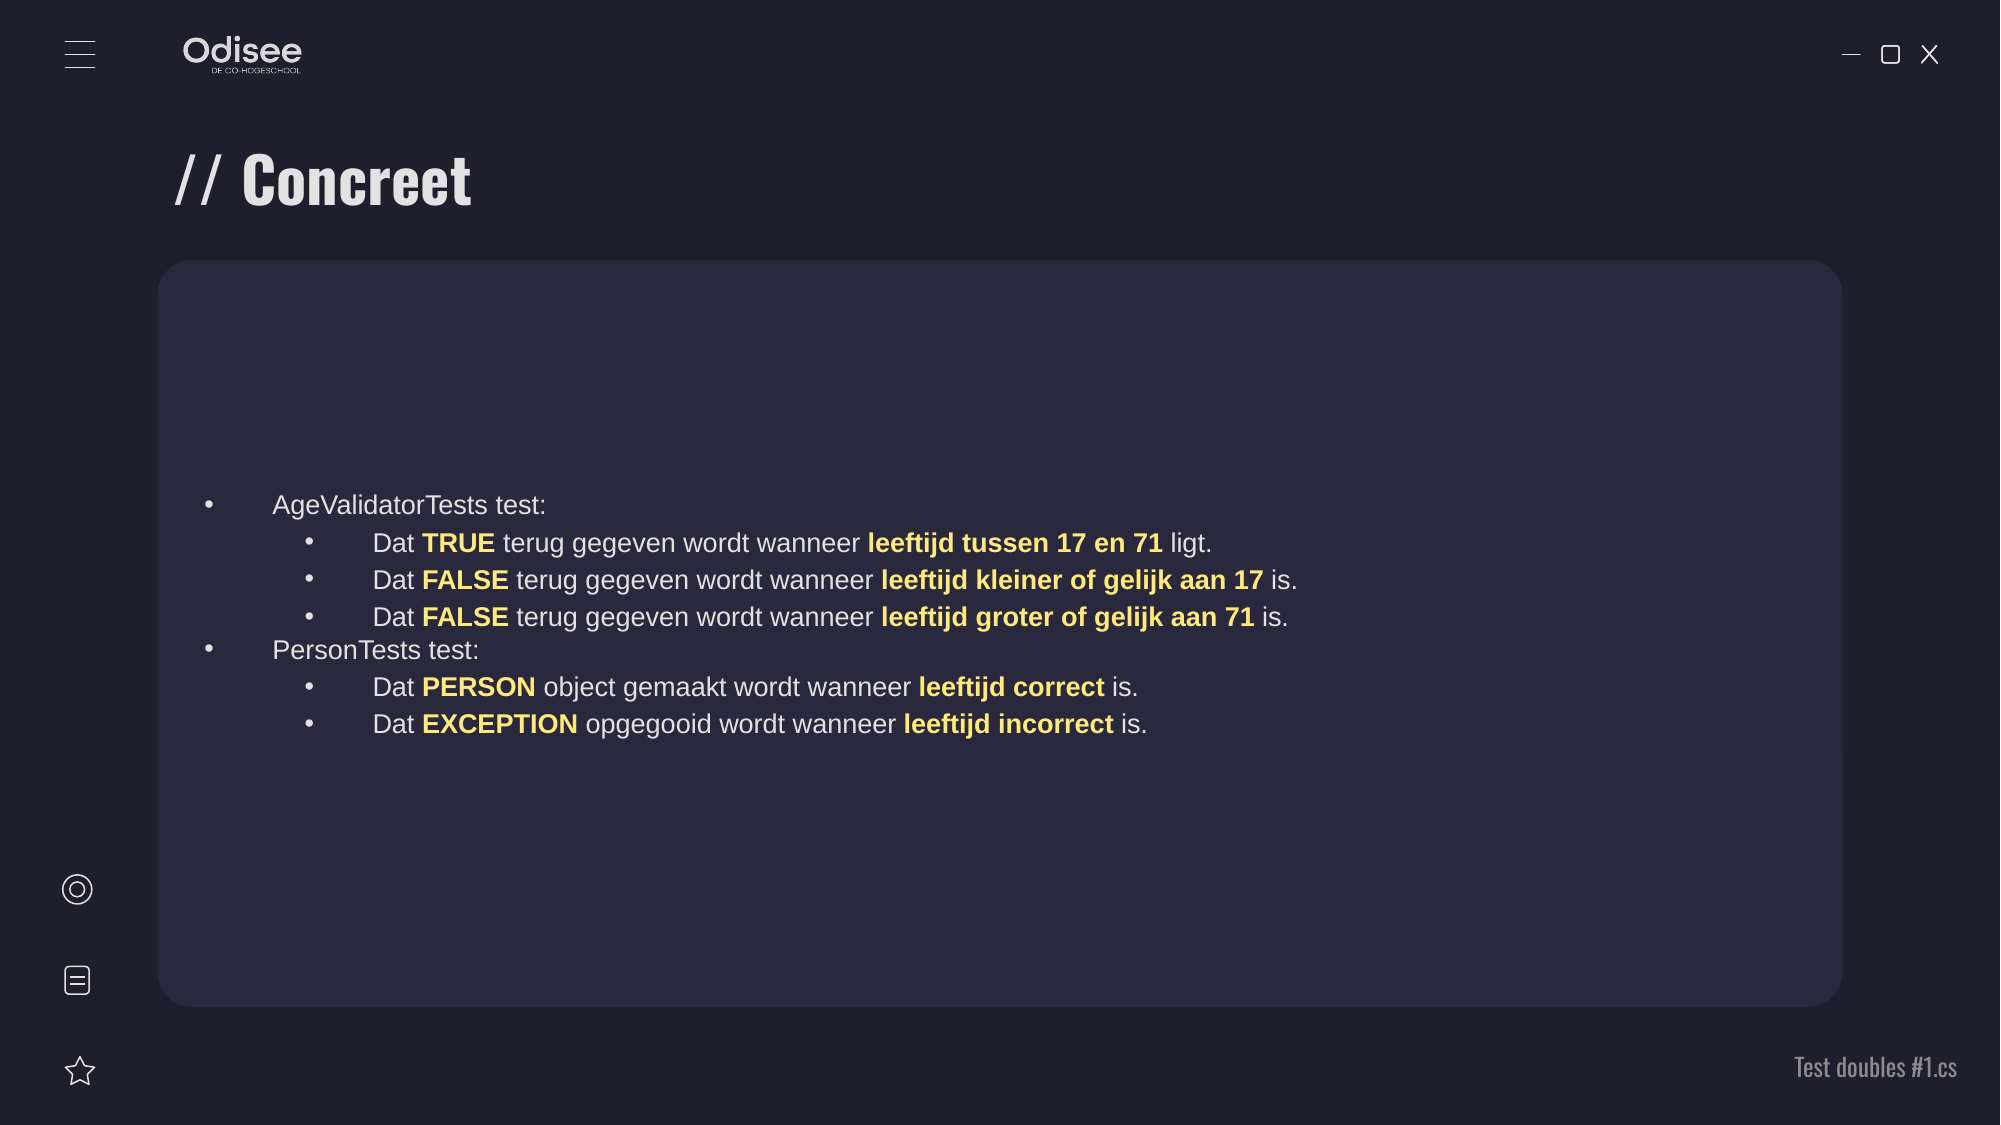

# // Concreet
AgeValidatorTests test:
Dat TRUE terug gegeven wordt wanneer leeftijd tussen 17 en 71 ligt.
Dat FALSE terug gegeven wordt wanneer leeftijd kleiner of gelijk aan 17 is.
Dat FALSE terug gegeven wordt wanneer leeftijd groter of gelijk aan 71 is.
PersonTests test:
Dat PERSON object gemaakt wordt wanneer leeftijd correct is.
Dat EXCEPTION opgegooid wordt wanneer leeftijd incorrect is.

Test doubles #1.cs